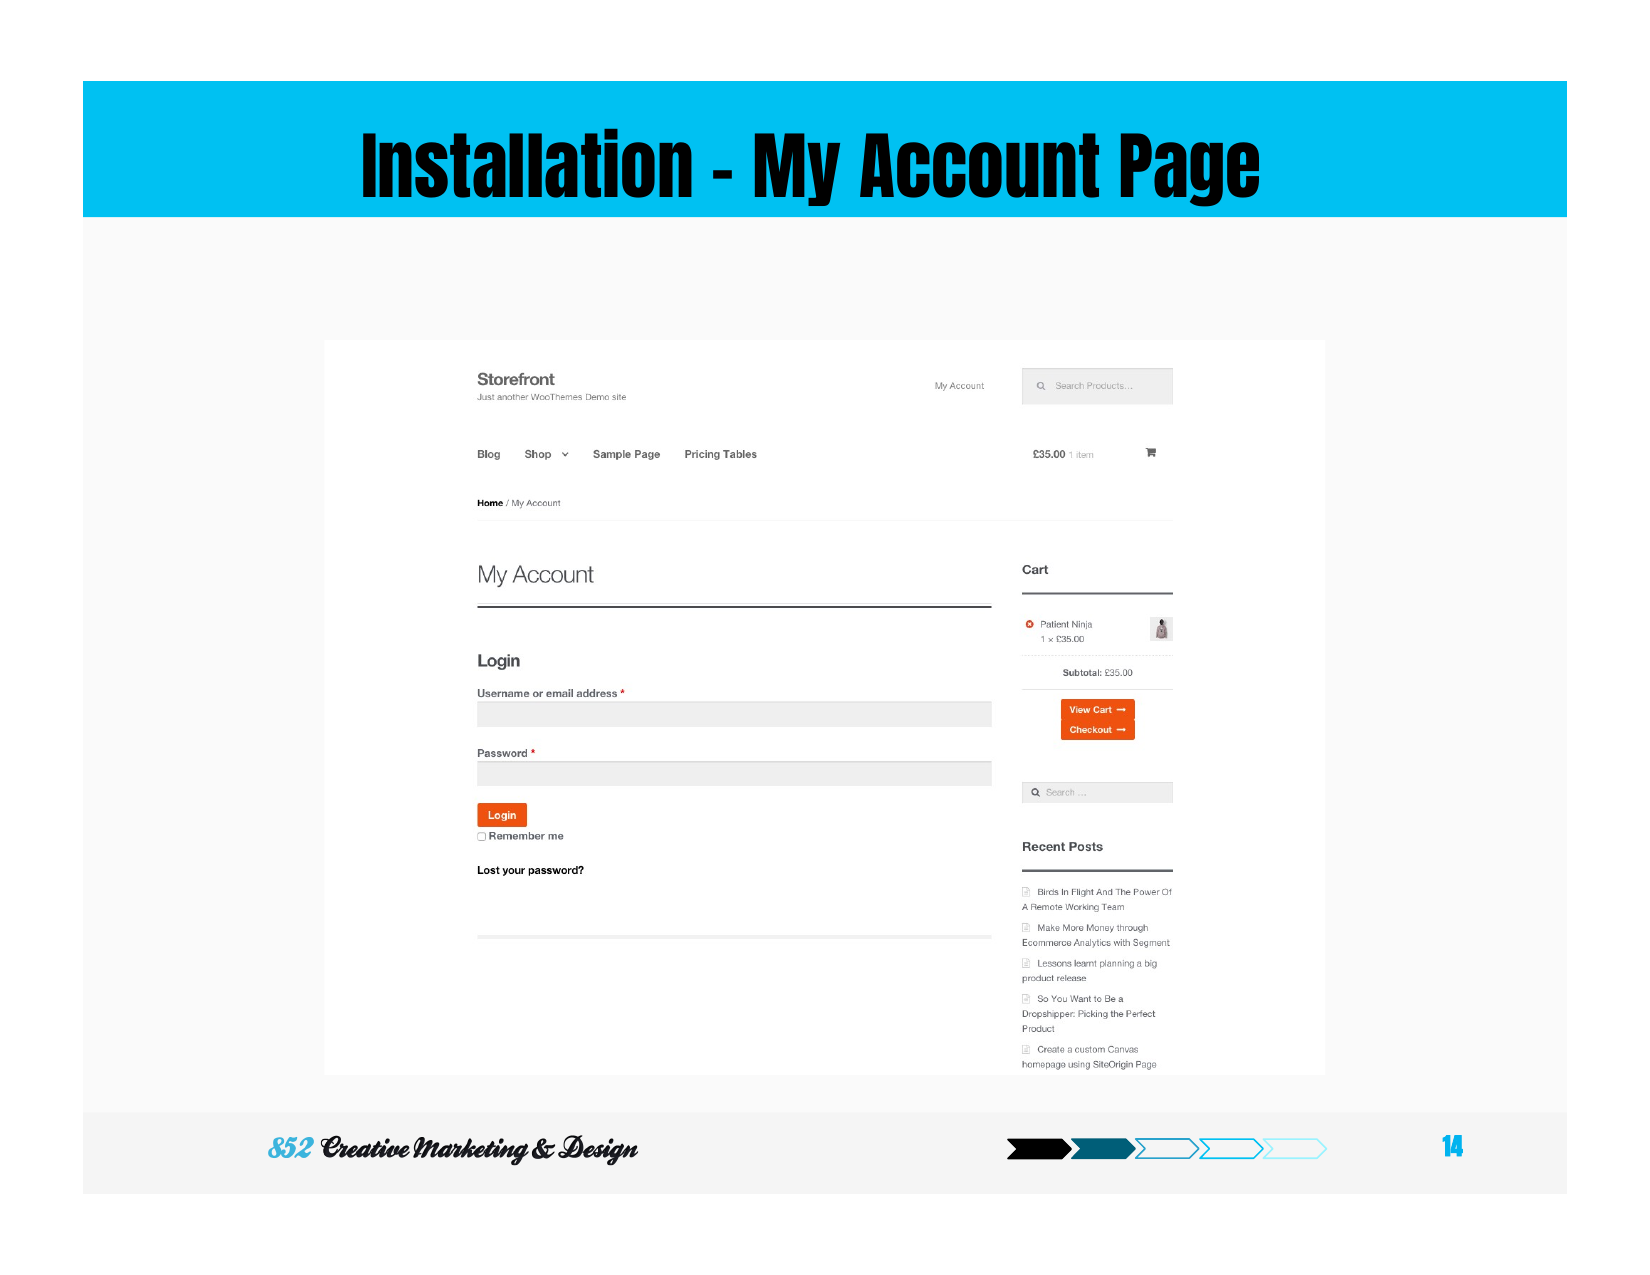

# Installation – My Account Page

14